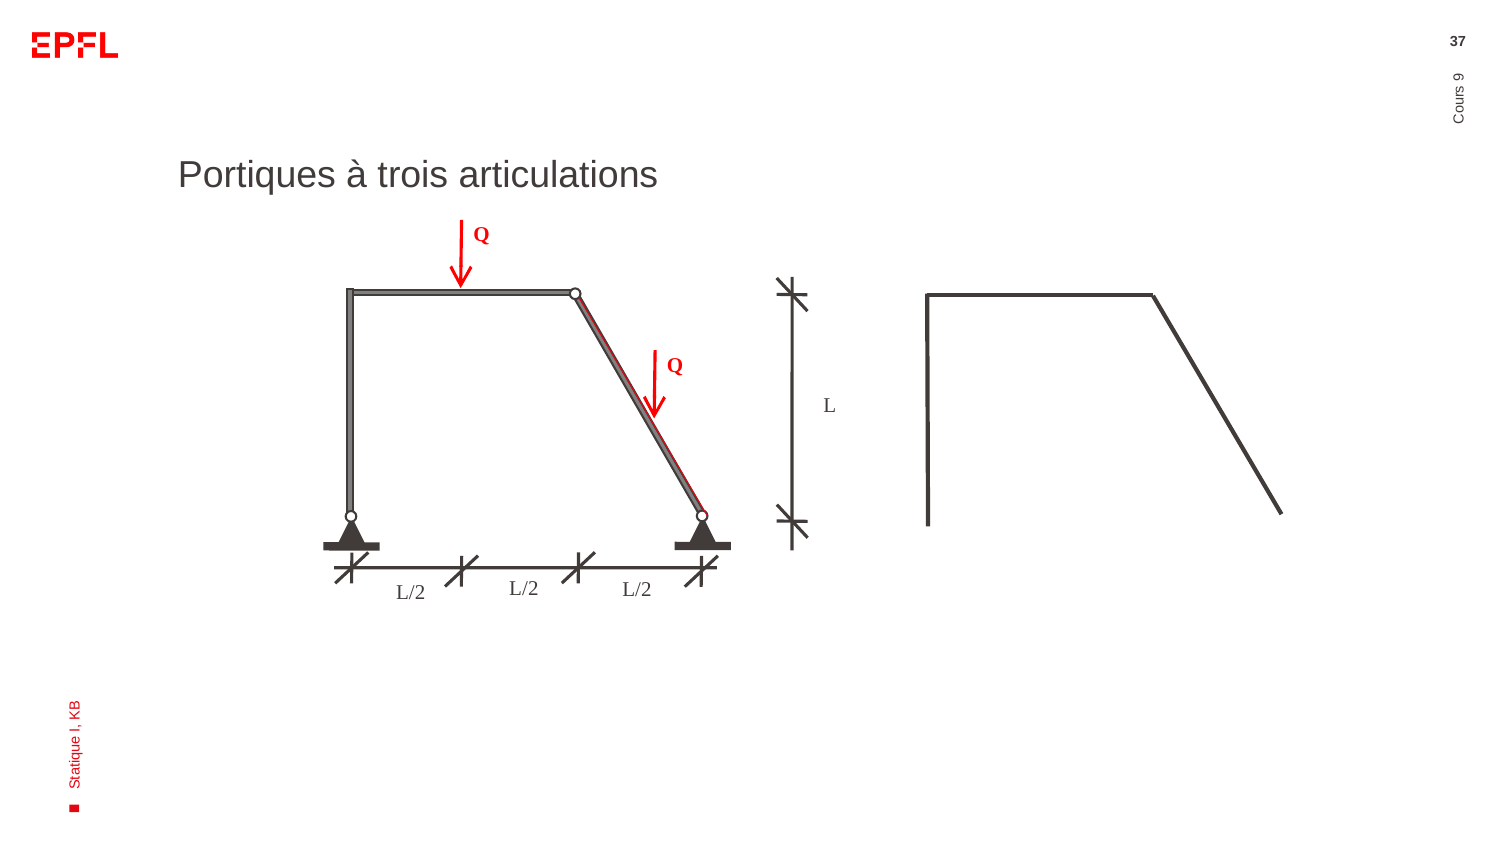

#
37
Portiques à trois articulations
Q

Cours 9
Q
L

Statique I, KB

L/2
L/2
L/2